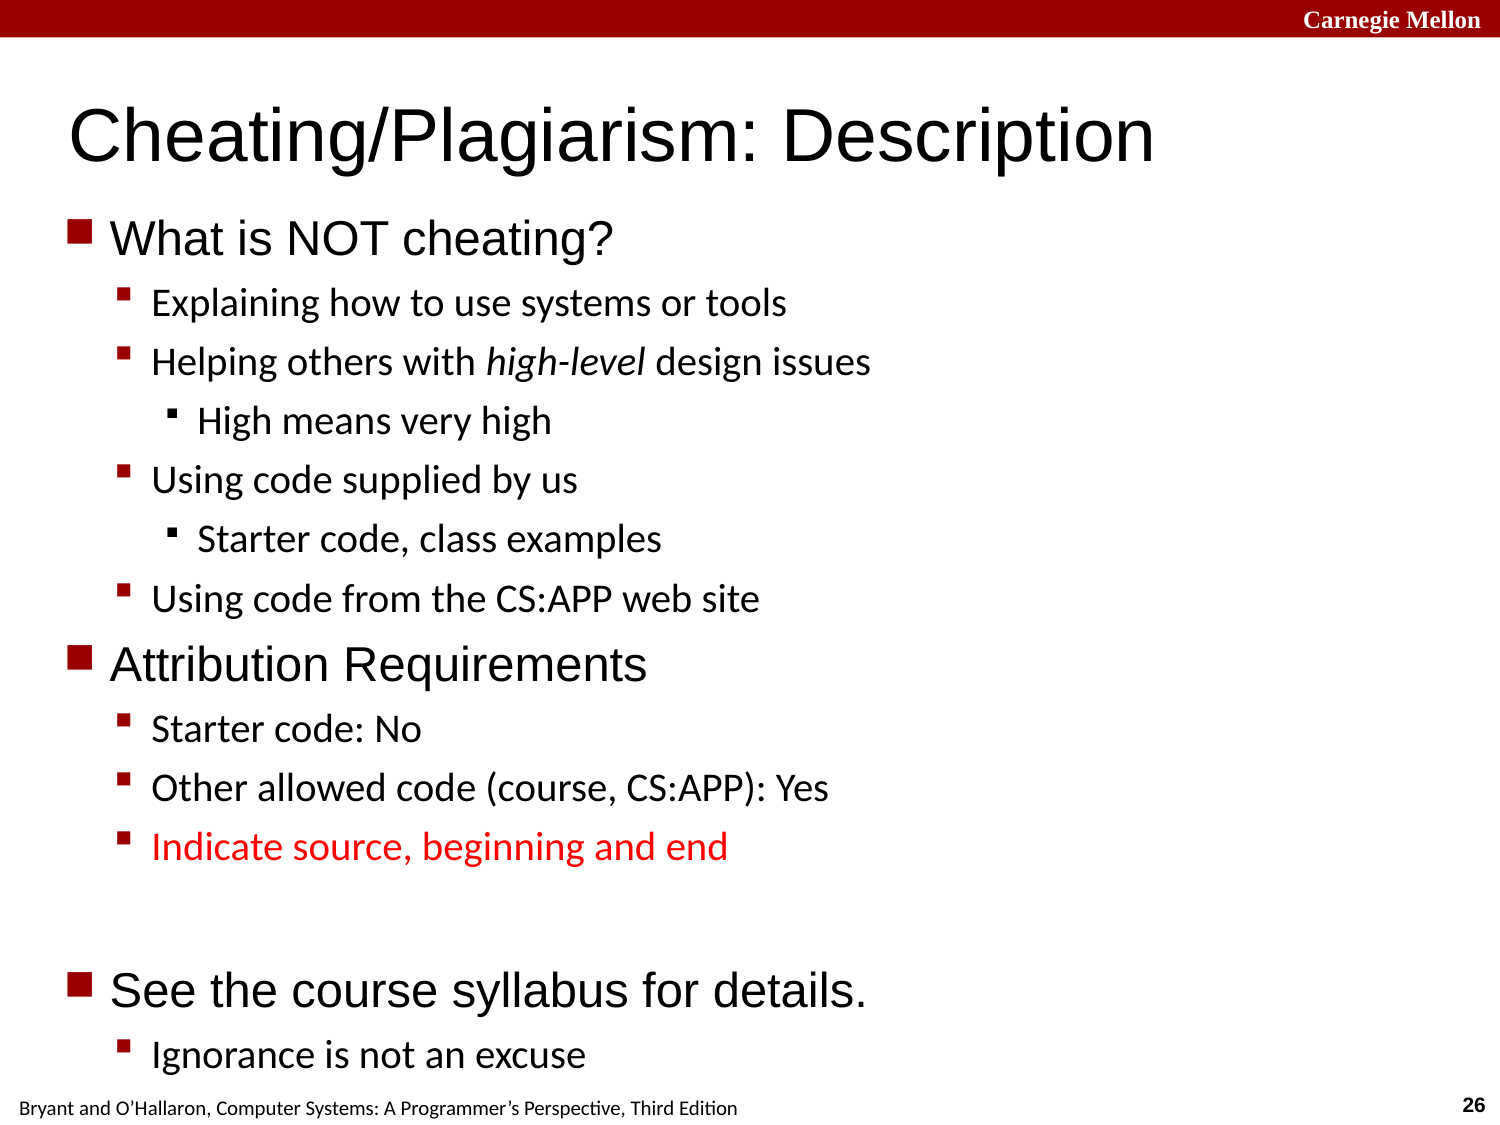

# Cheating/Plagiarism: Description
What is NOT cheating?
Explaining how to use systems or tools
Helping others with high-level design issues
High means very high
Using code supplied by us
Starter code, class examples
Using code from the CS:APP web site
Attribution Requirements
Starter code: No
Other allowed code (course, CS:APP): Yes
Indicate source, beginning and end

See the course syllabus for details.
Ignorance is not an excuse